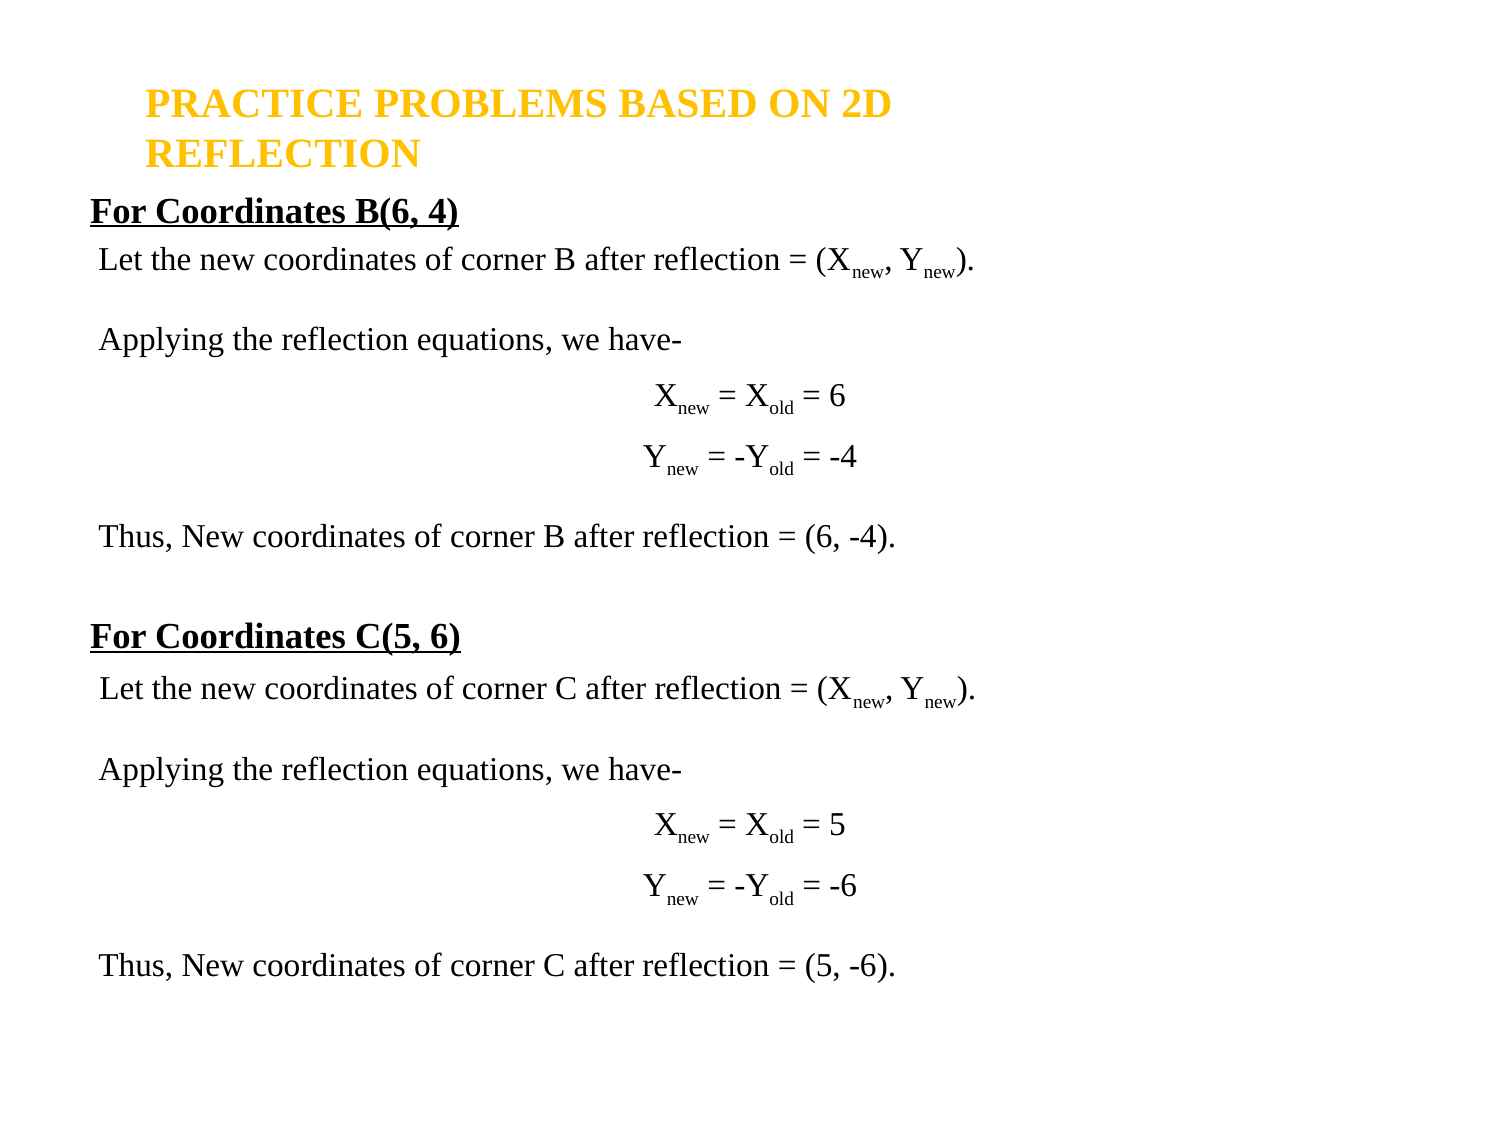

PRACTICE PROBLEMS BASED ON 2D REFLECTION
For Coordinates B(6, 4)
 Let the new coordinates of corner B after reflection = (Xnew, Ynew).
 Applying the reflection equations, we have-
Xnew = Xold = 6
Ynew = -Yold = -4
 Thus, New coordinates of corner B after reflection = (6, -4).

For Coordinates C(5, 6)
 Let the new coordinates of corner C after reflection = (Xnew, Ynew).
 Applying the reflection equations, we have-
Xnew = Xold = 5
Ynew = -Yold = -6
 Thus, New coordinates of corner C after reflection = (5, -6).